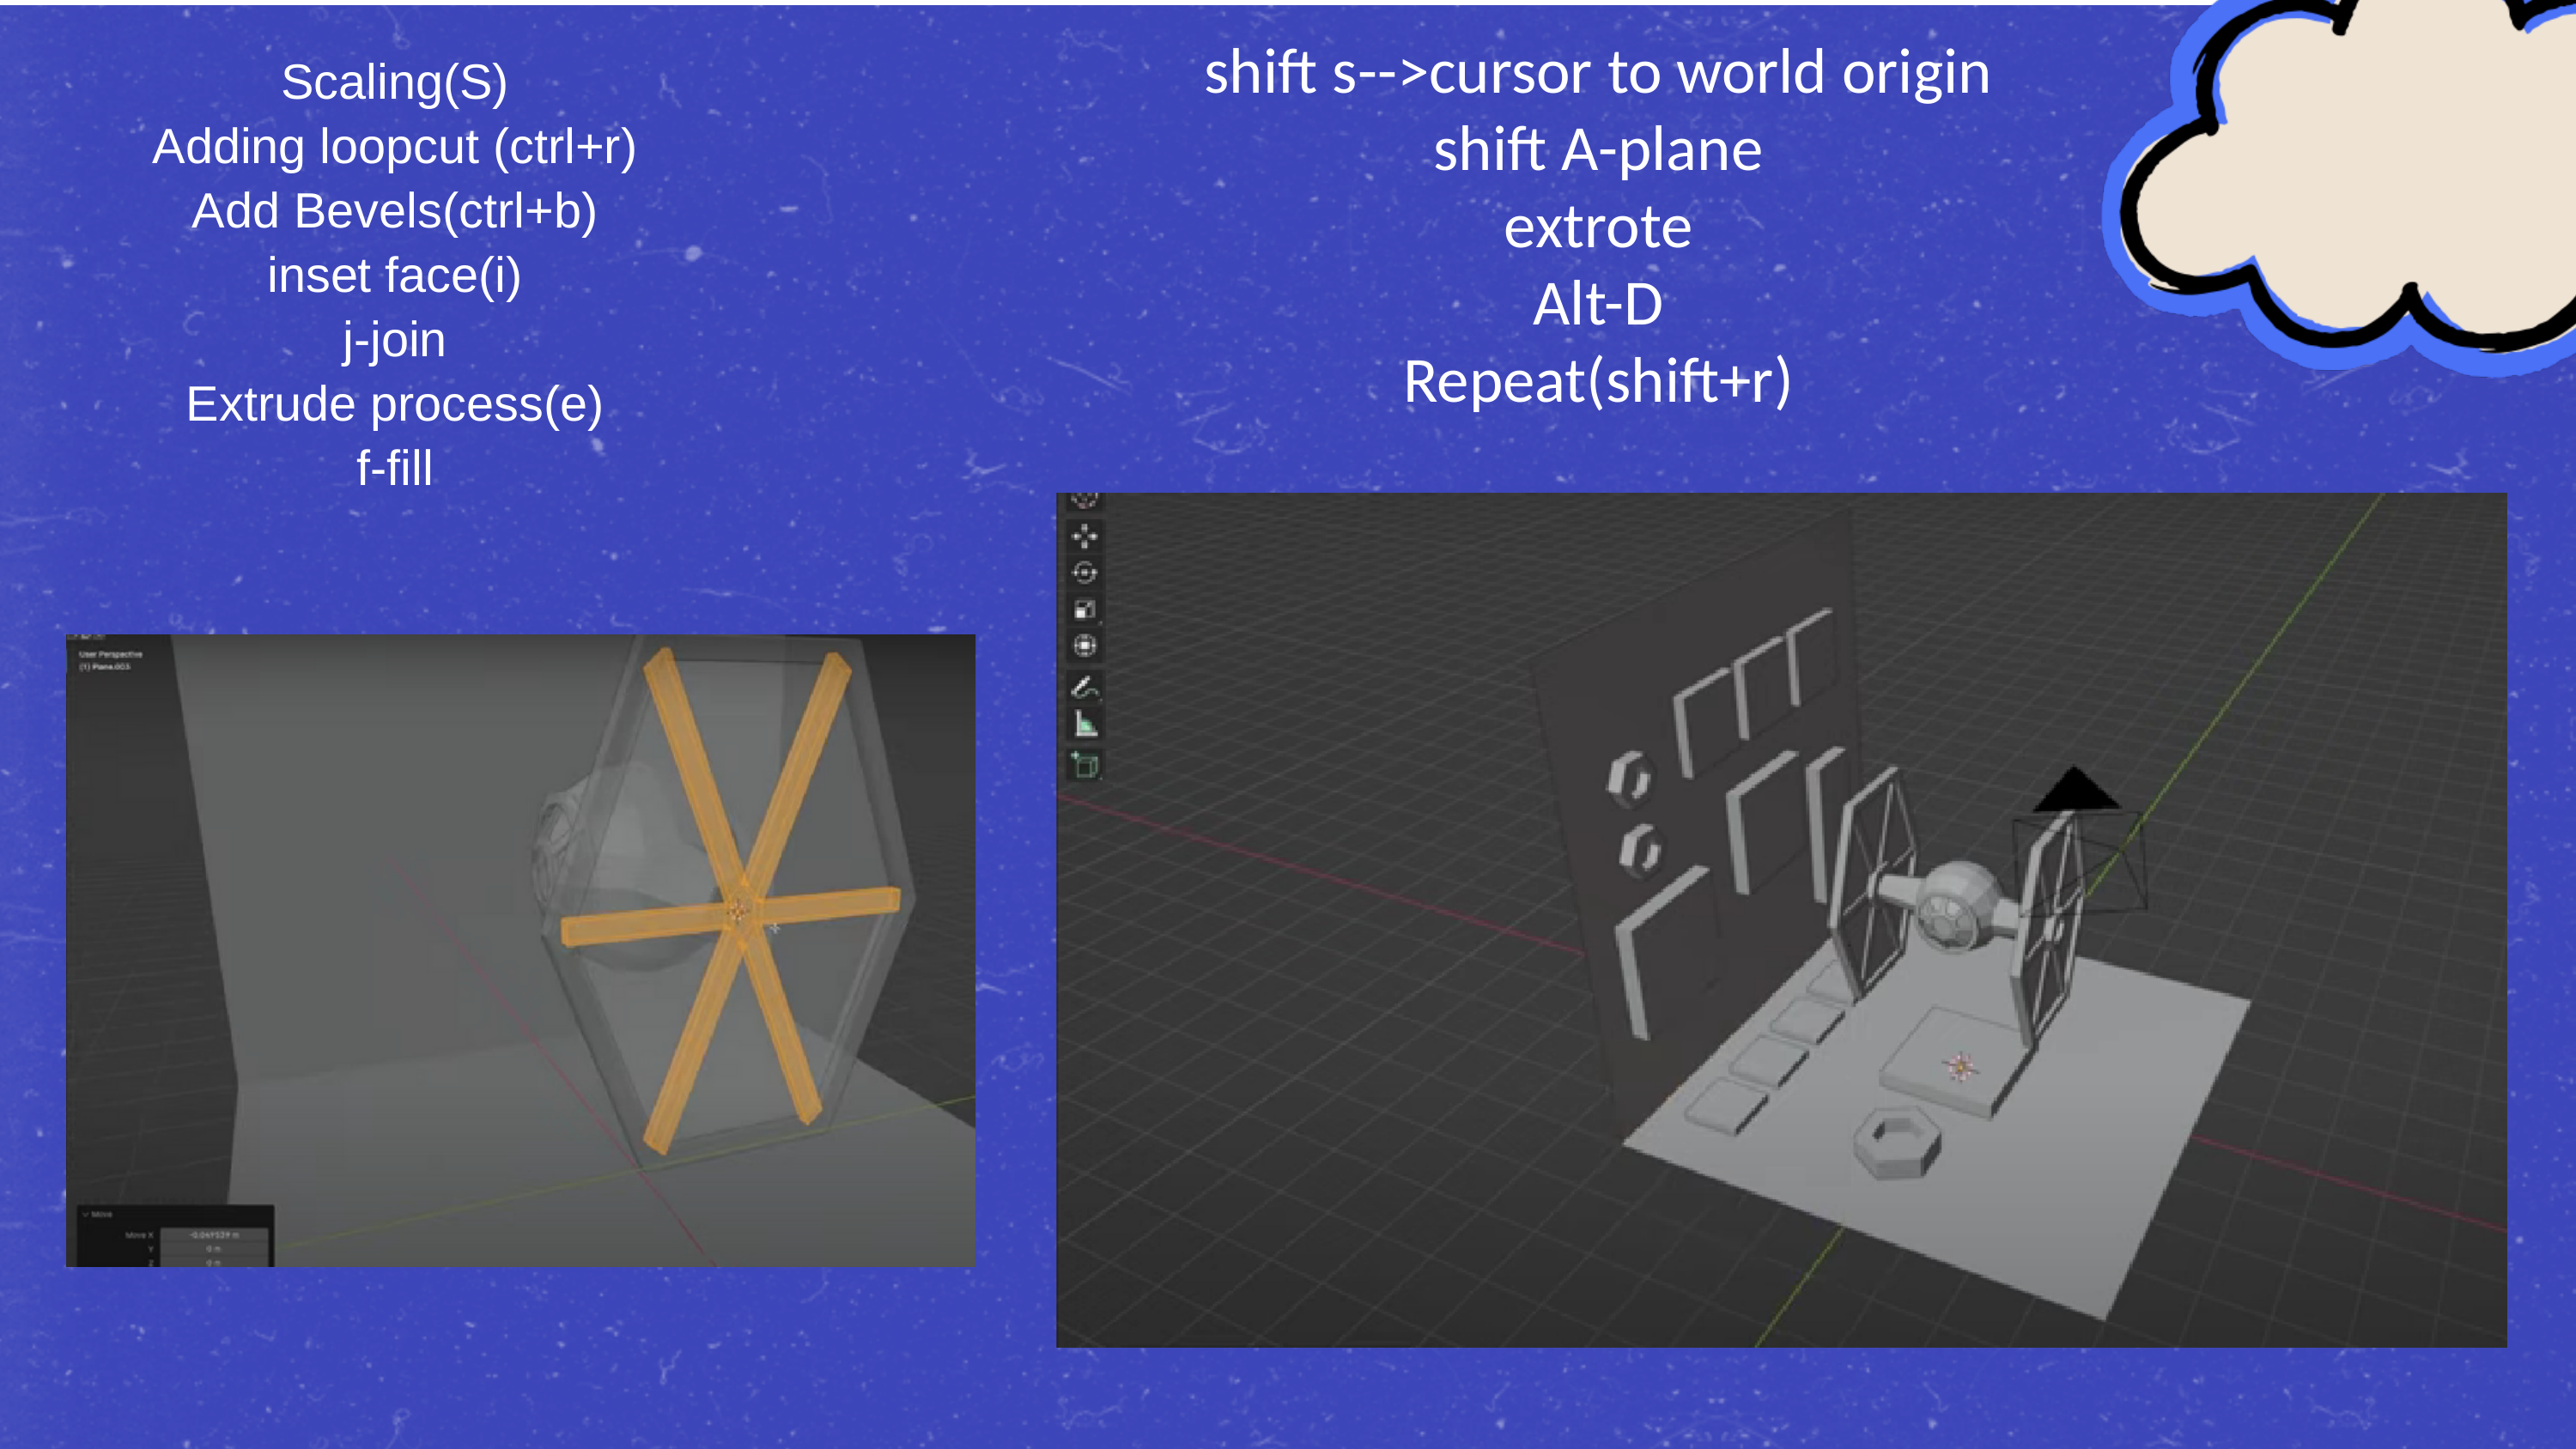

shift s-->cursor to world origin
shift A-plane
extrote
Alt-D
Repeat(shift+r)

Scaling(S)
Adding loopcut (ctrl+r)
Add Bevels(ctrl+b)
inset face(i)
j-join
Extrude process(e)
f-fill